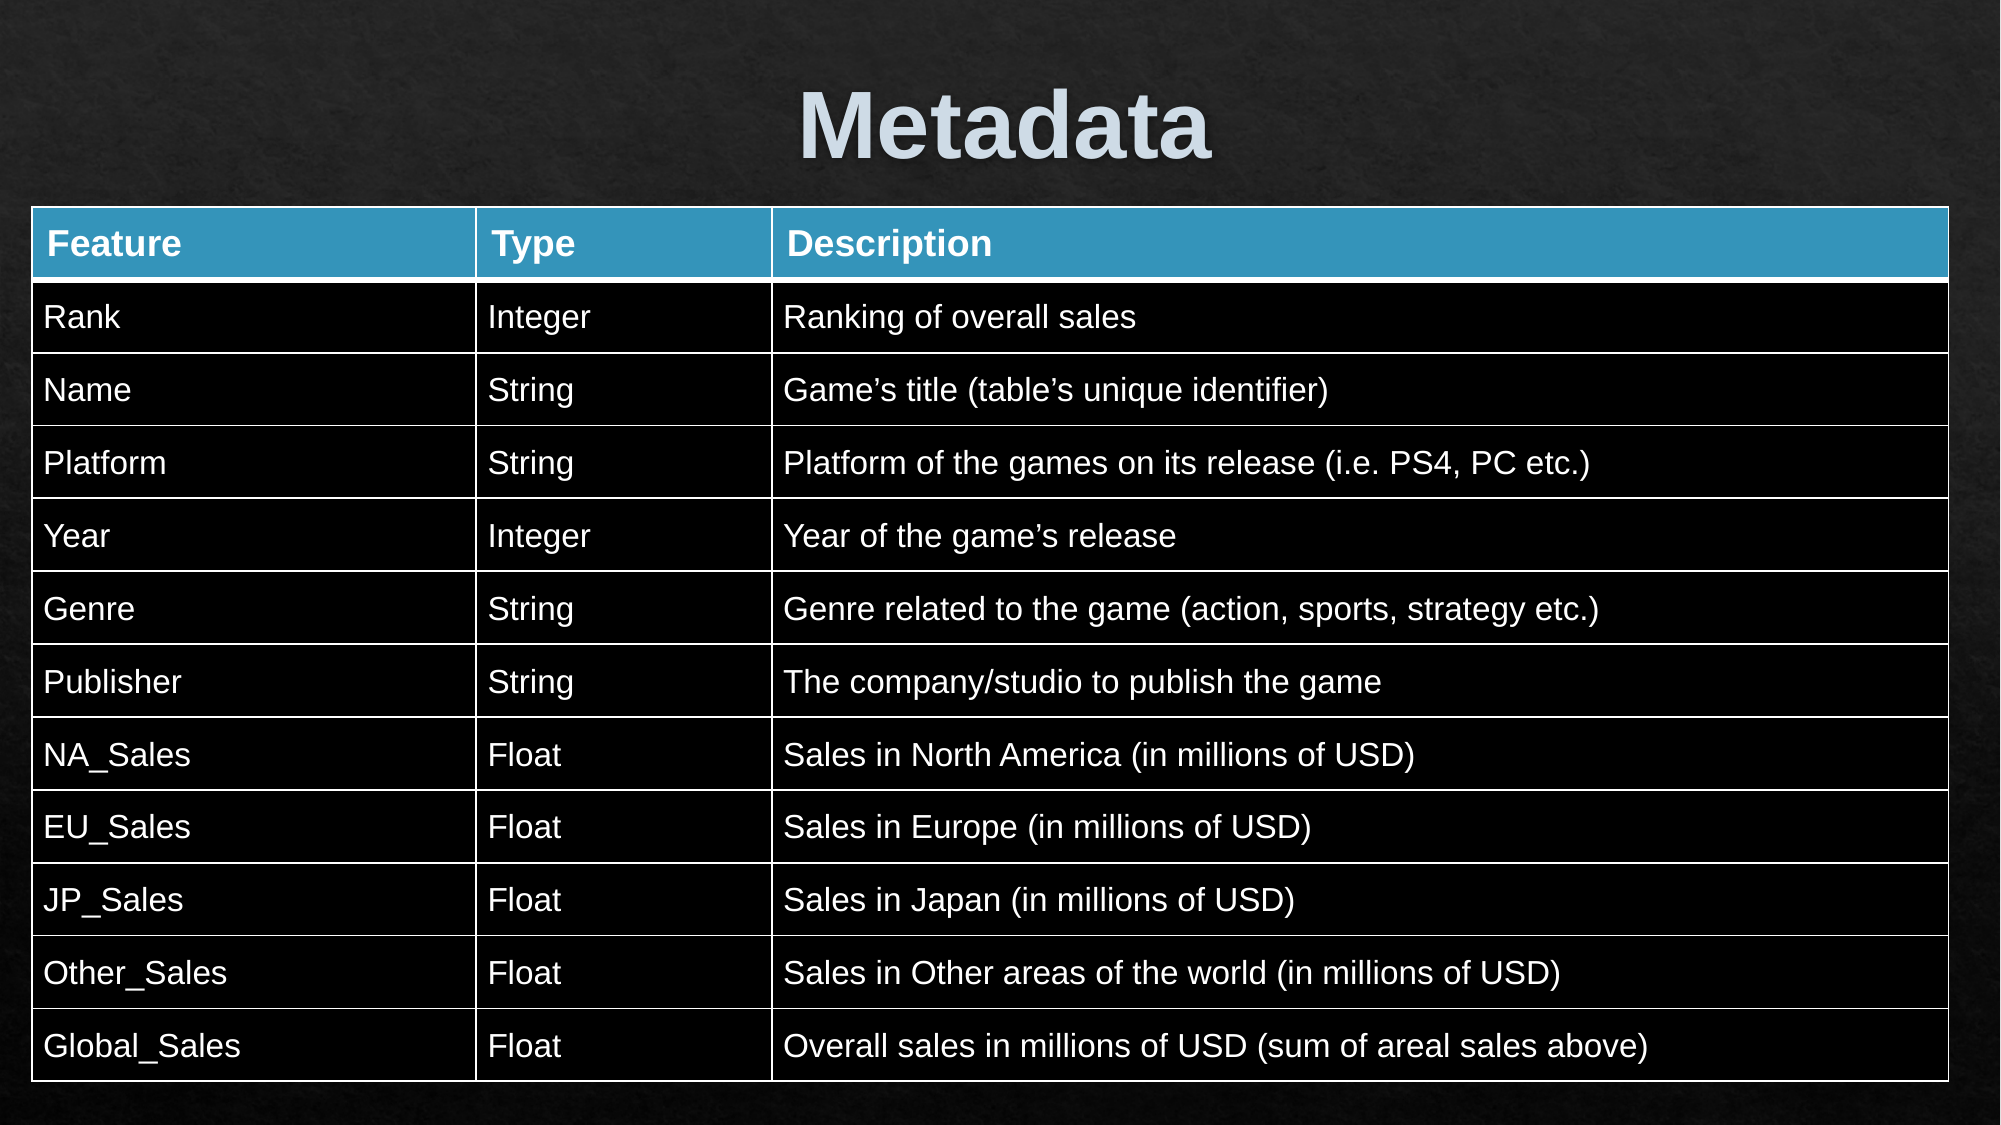

# Metadata
| Feature | Type | Description |
| --- | --- | --- |
| Rank | Integer | Ranking of overall sales |
| Name | String | Game’s title (table’s unique identifier) |
| Platform | String | Platform of the games on its release (i.e. PS4, PC etc.) |
| Year | Integer | Year of the game’s release |
| Genre | String | Genre related to the game (action, sports, strategy etc.) |
| Publisher | String | The company/studio to publish the game |
| NA\_Sales | Float | Sales in North America (in millions of USD) |
| EU\_Sales | Float | Sales in Europe (in millions of USD) |
| JP\_Sales | Float | Sales in Japan (in millions of USD) |
| Other\_Sales | Float | Sales in Other areas of the world (in millions of USD) |
| Global\_Sales | Float | Overall sales in millions of USD (sum of areal sales above) |